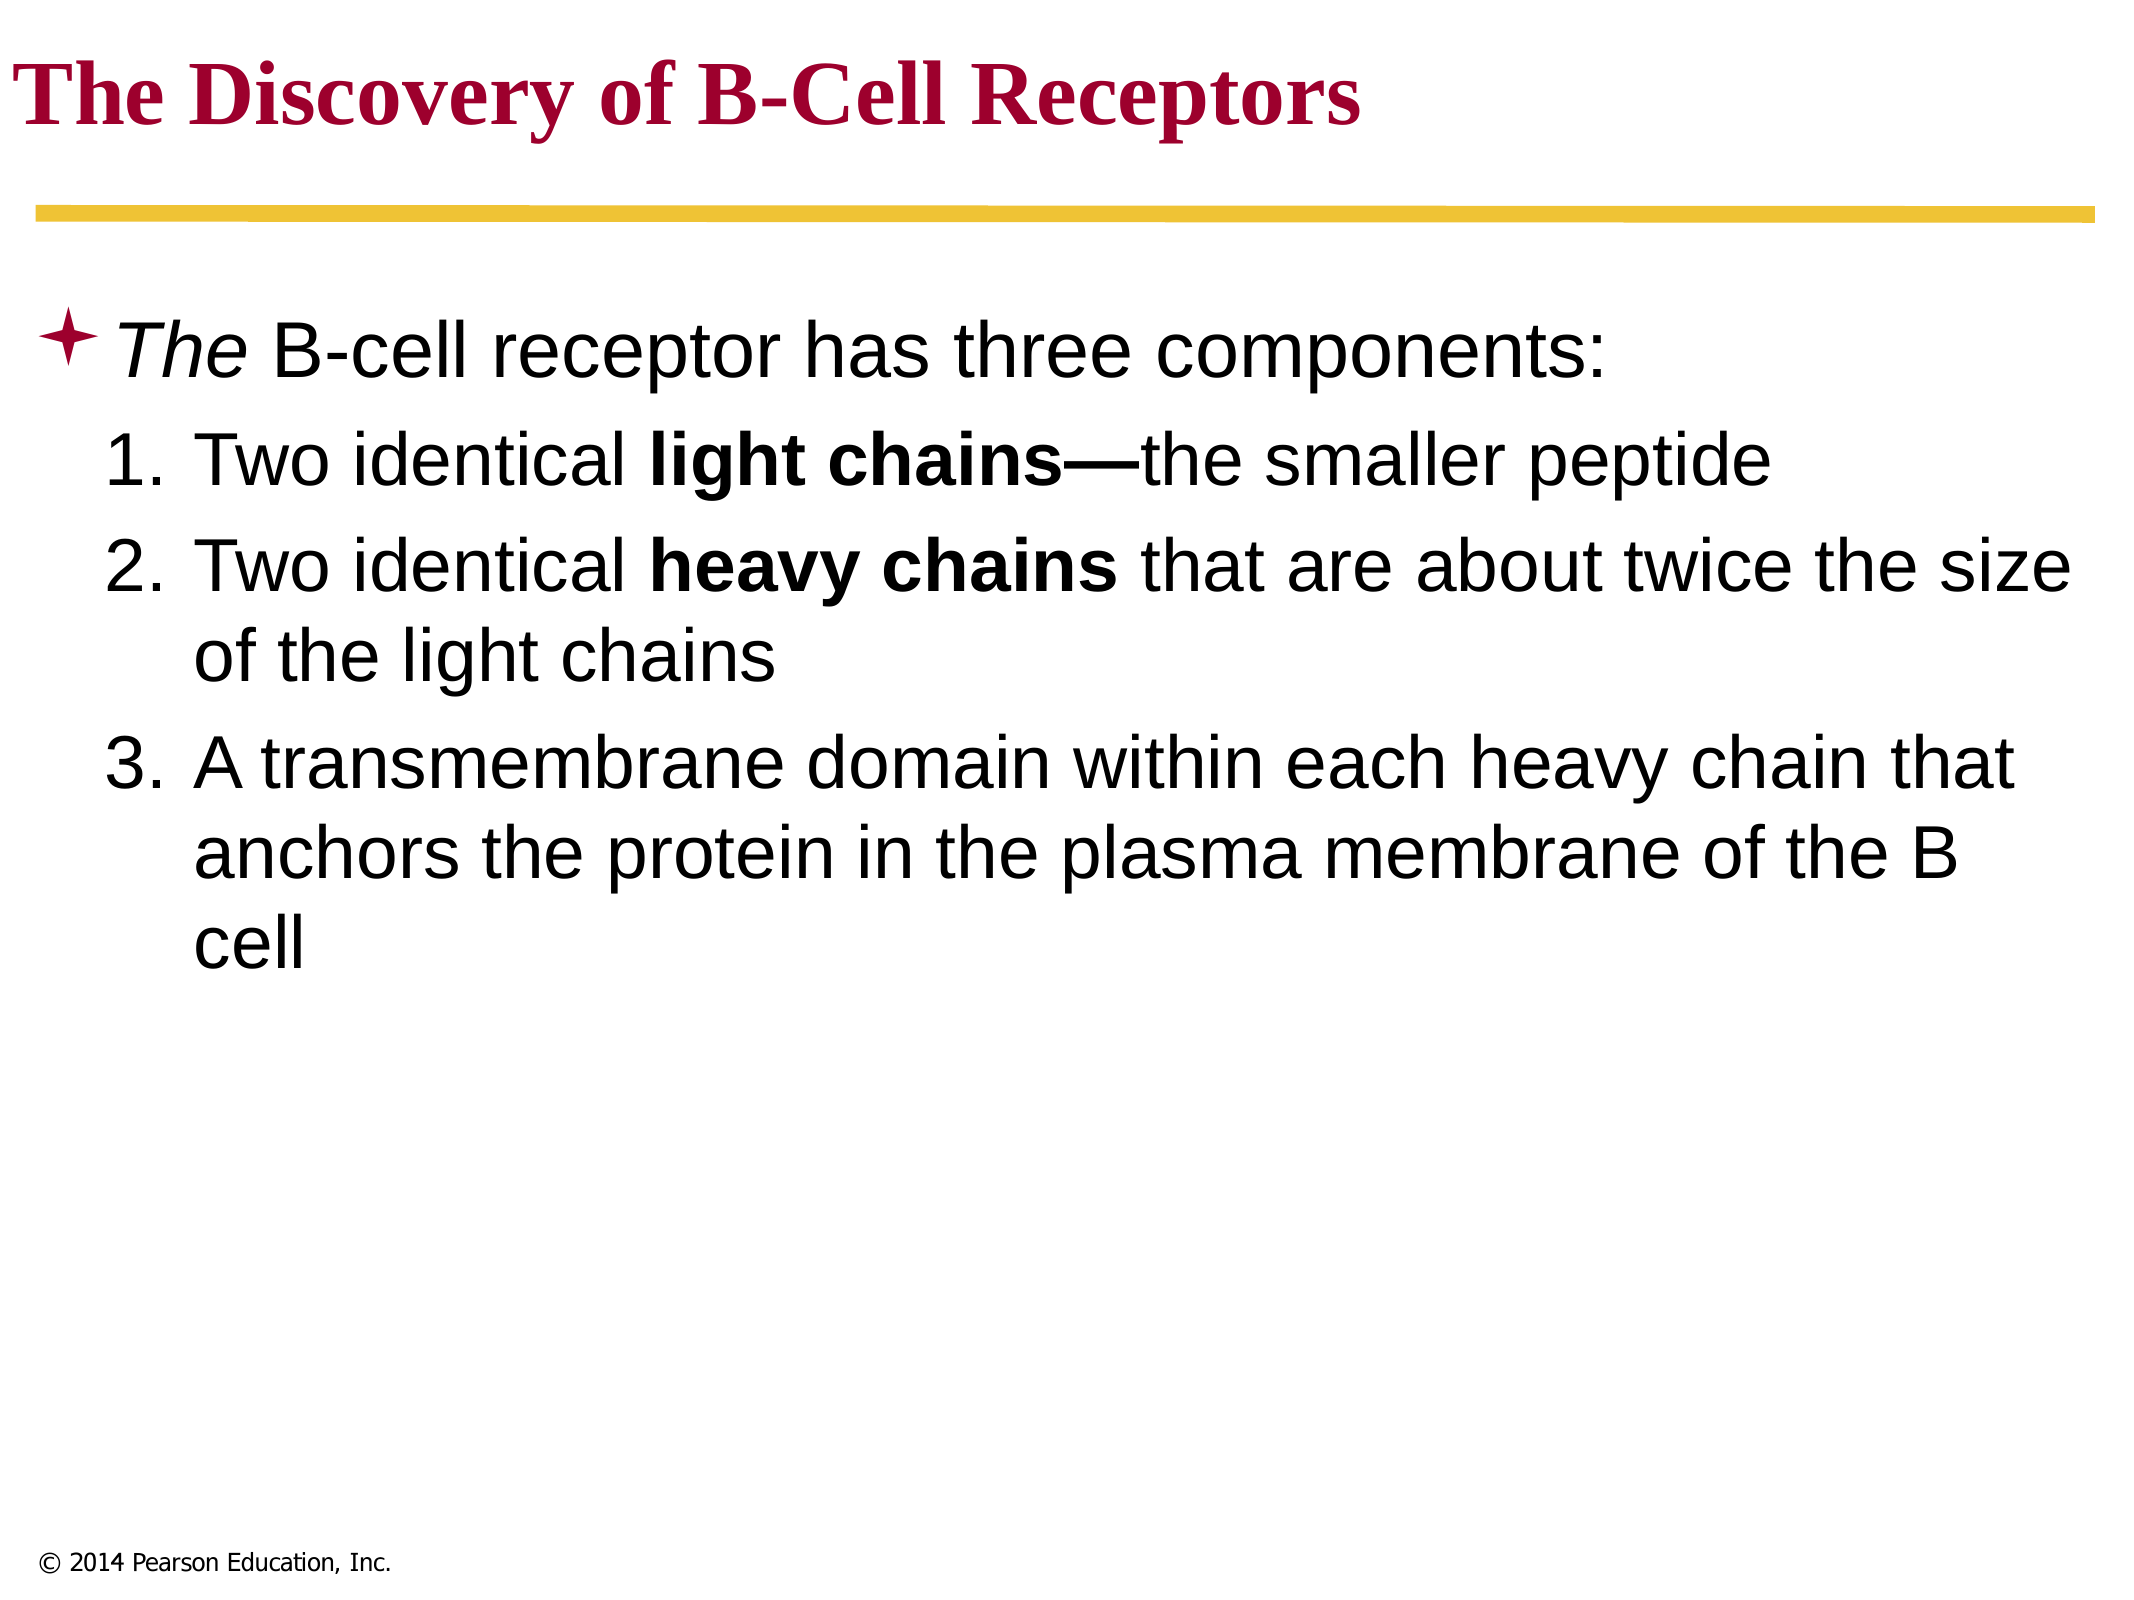

The Discovery of B-Cell Receptors

The B-cell receptor has three components:
Two identical light chains—the smaller peptide
Two identical heavy chains that are about twice the size of the light chains
A transmembrane domain within each heavy chain that anchors the protein in the plasma membrane of the B cell